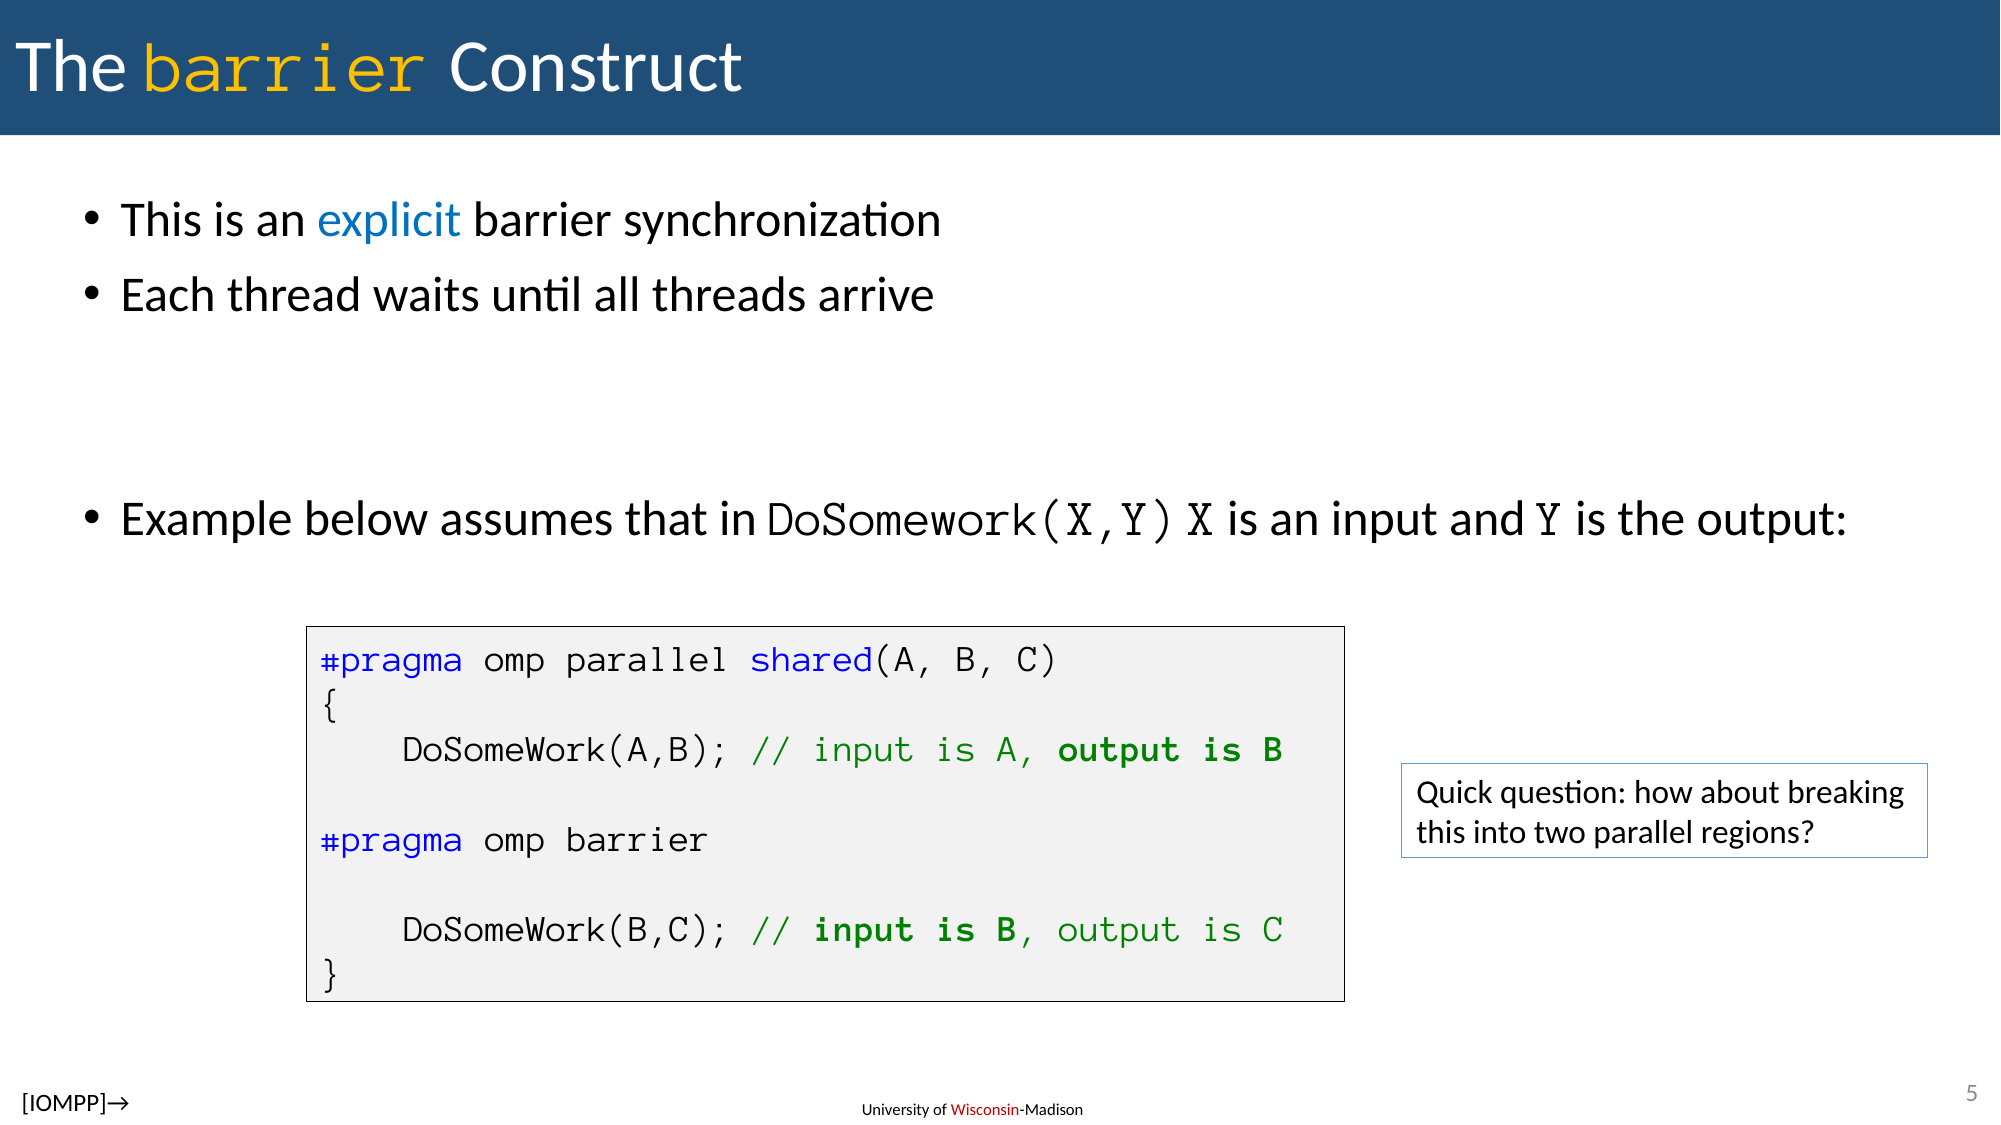

# The barrier Construct
This is an explicit barrier synchronization
Each thread waits until all threads arrive

Example below assumes that in DoSomework(X,Y) X is an input and Y is the output:
#pragma omp parallel shared(A, B, C)
{
    DoSomeWork(A,B); // input is A, output is B

#pragma omp barrier

    DoSomeWork(B,C); // input is B, output is C
}
Quick question: how about breaking
this into two parallel regions?
5
[IOMPP]→